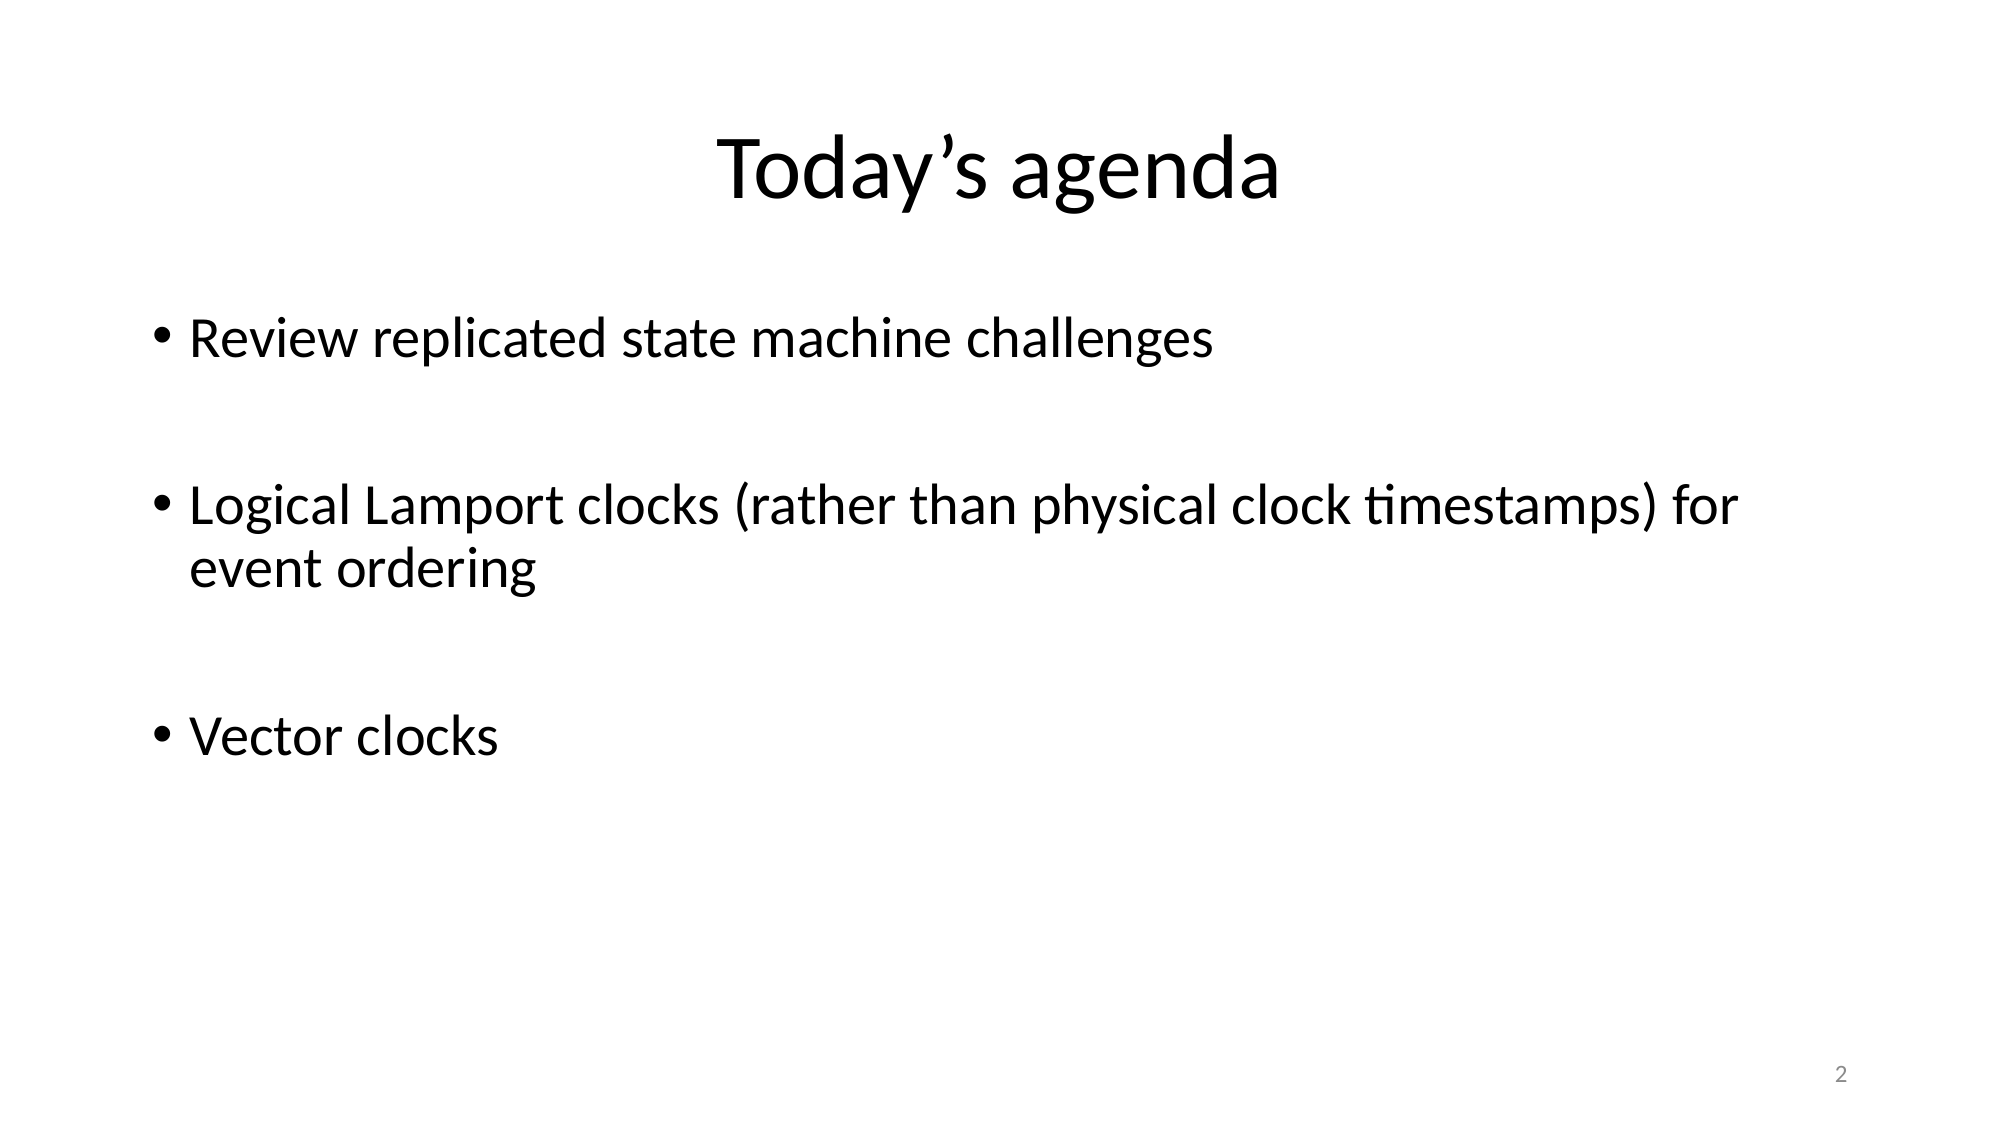

# Today’s agenda
Review replicated state machine challenges

Logical Lamport clocks (rather than physical clock timestamps) for event ordering

Vector clocks

2